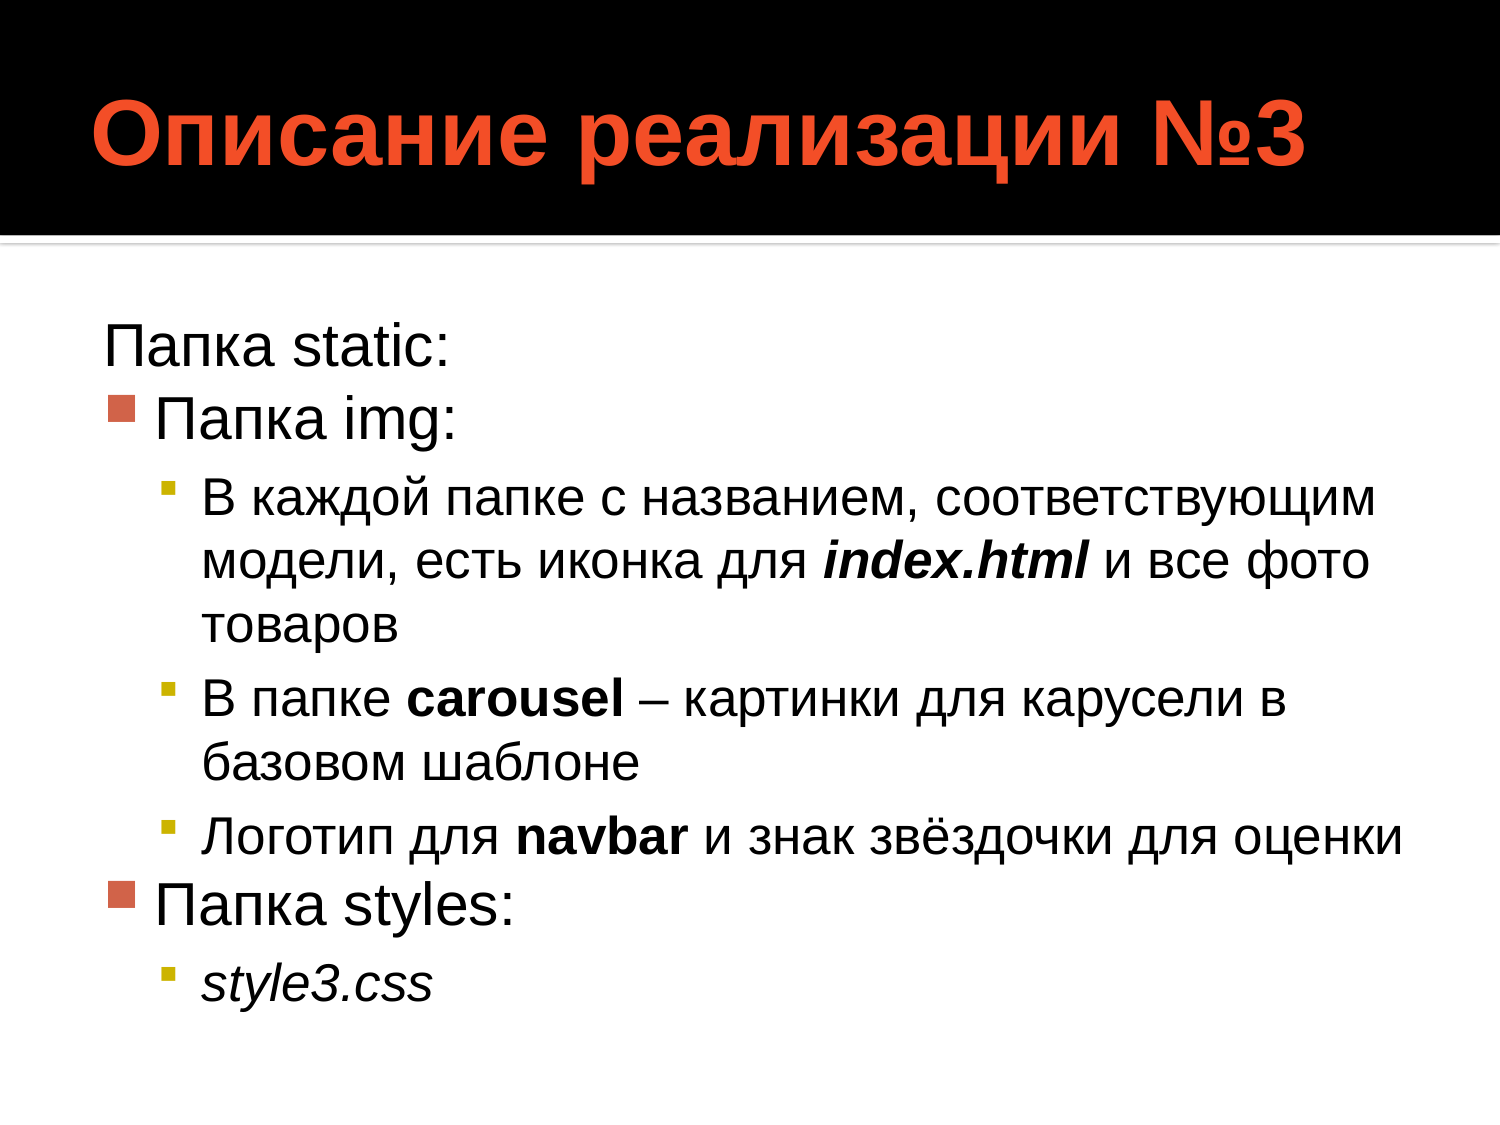

# Описание реализации №3
Папка static:
Папка img:
В каждой папке с названием, соответствующим модели, есть иконка для index.html и все фото товаров
В папке carousel – картинки для карусели в базовом шаблоне
Логотип для navbar и знак звёздочки для оценки
Папка styles:
style3.css